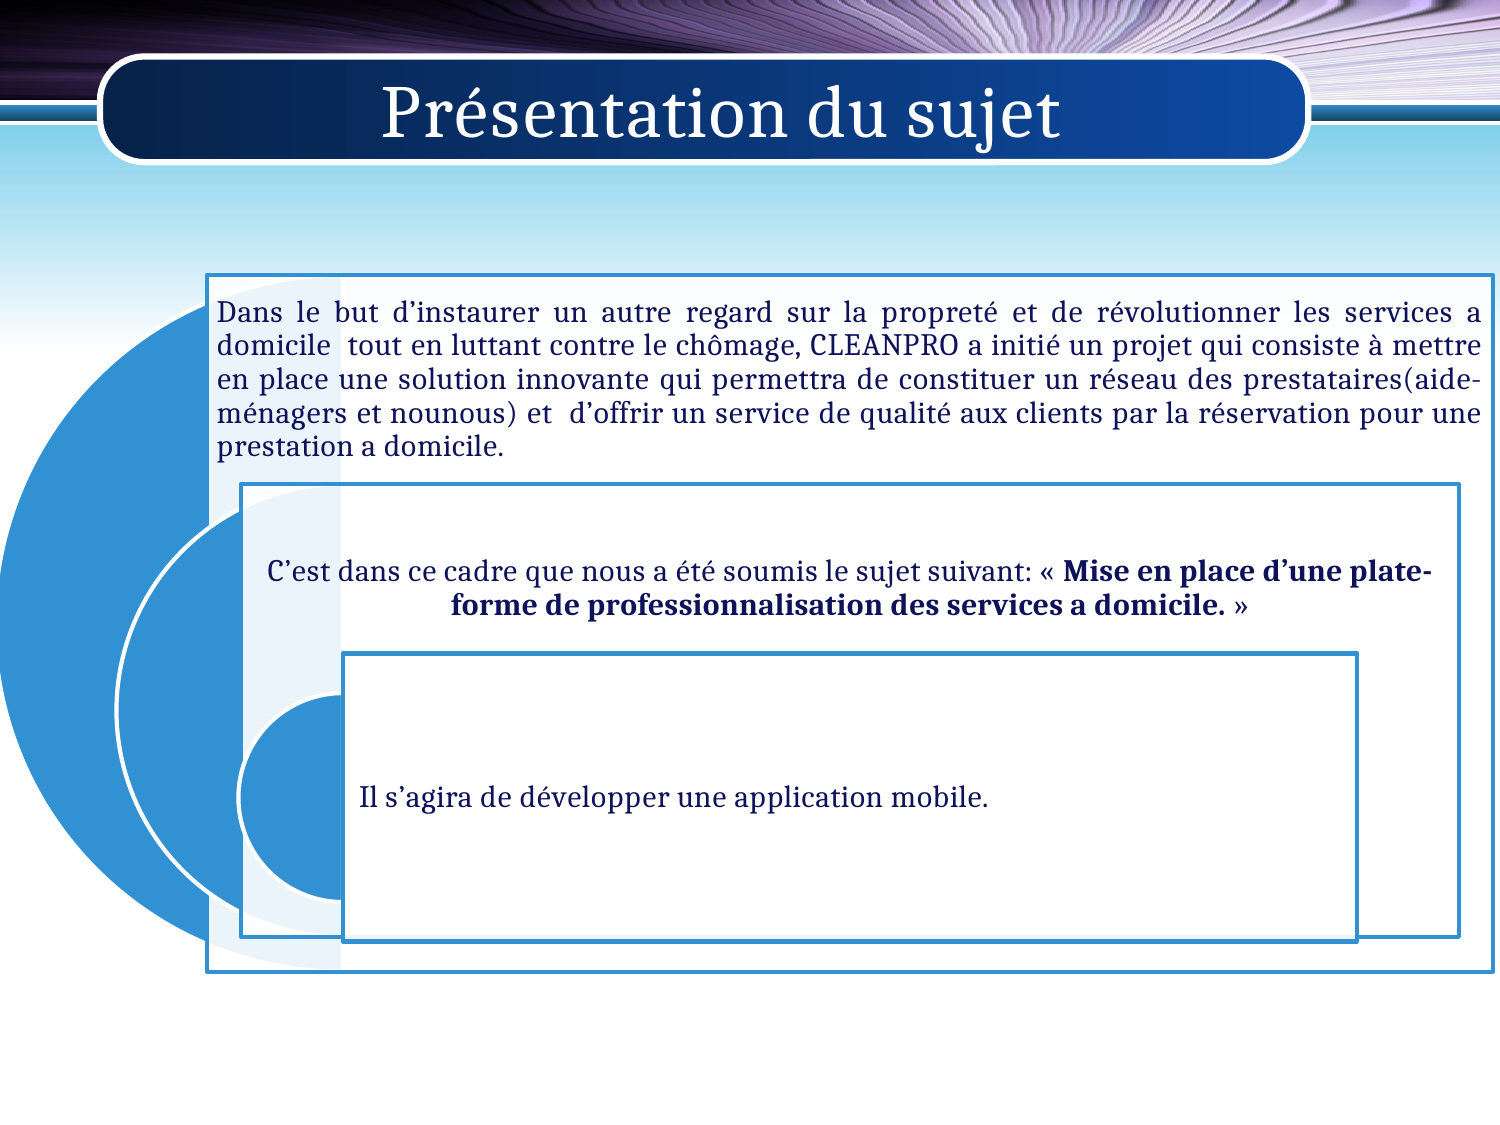

# Présentation du sujet
Dans le but d’instaurer un autre regard sur la propreté et de révolutionner les services a domicile  tout en luttant contre le chômage, CLEANPRO a initié un projet qui consiste à mettre en place une solution innovante qui permettra de constituer un réseau des prestataires(aide-ménagers et nounous) et  d’offrir un service de qualité aux clients par la réservation pour une prestation a domicile.
C’est dans ce cadre que nous a été soumis le sujet suivant: « Mise en place d’une plate-forme de professionnalisation des services a domicile. »
 Il s’agira de développer une application mobile.